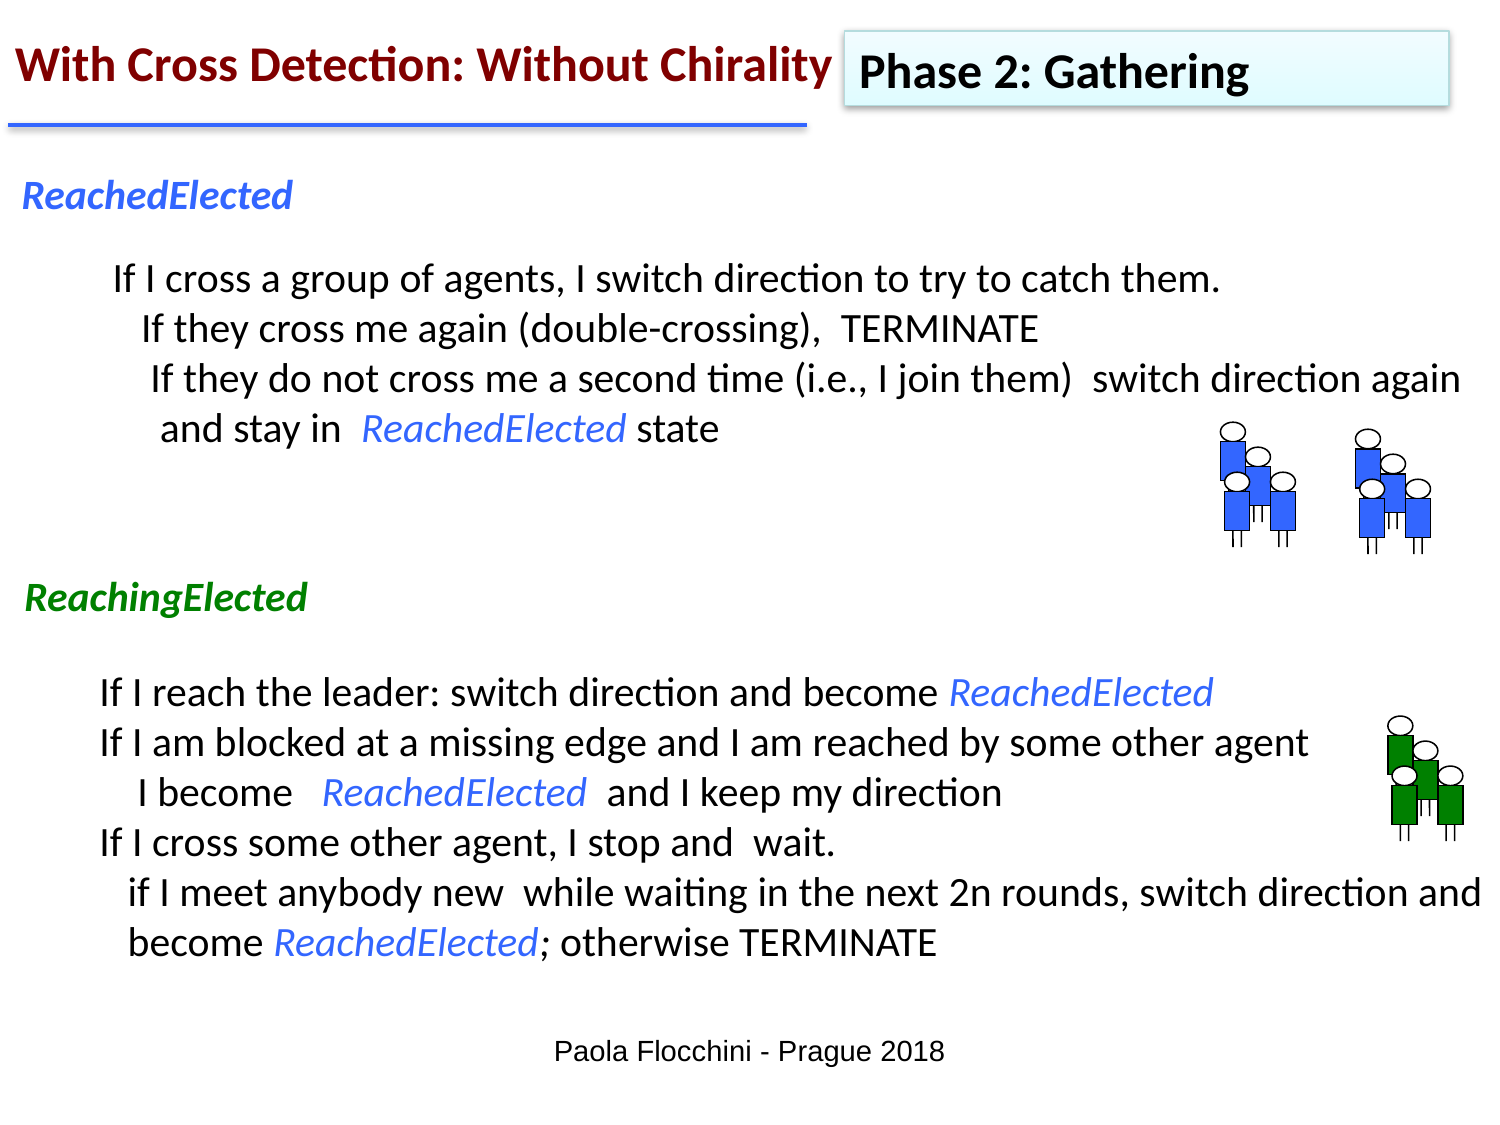

With Cross Detection: Without Chirality

Phase 2: Gathering
ReachedElected

If I cross a group of agents, I switch direction to try to catch them.
   If they cross me again (double-crossing),  TERMINATE
    If they do not cross me a second time (i.e., I join them)  switch direction again
     and stay in  ReachedElected state

ReachingElected

If I reach the leader: switch direction and become ReachedElected
If I am blocked at a missing edge and I am reached by some other agent
    I become   ReachedElected  and I keep my direction
If I cross some other agent, I stop and  wait.
   if I meet anybody new  while waiting in the next 2n rounds, switch direction and
   become ReachedElected; otherwise TERMINATE

Paola Flocchini - Prague 2018